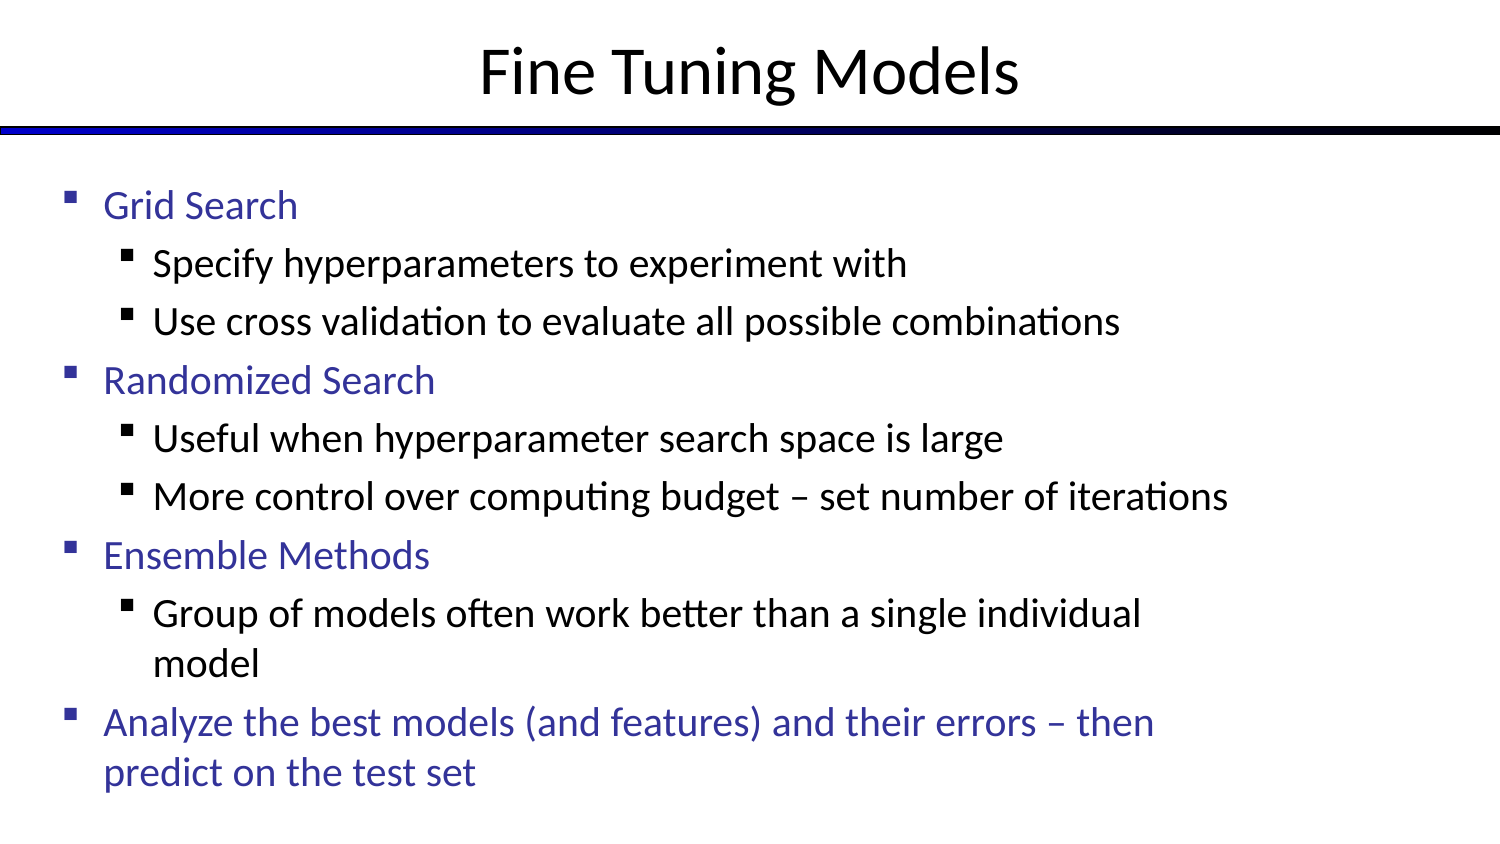

# Fine Tuning Models
Grid Search
Specify hyperparameters to experiment with
Use cross validation to evaluate all possible combinations
Randomized Search
Useful when hyperparameter search space is large
More control over computing budget – set number of iterations
Ensemble Methods
Group of models often work better than a single individual model
Analyze the best models (and features) and their errors – then predict on the test set